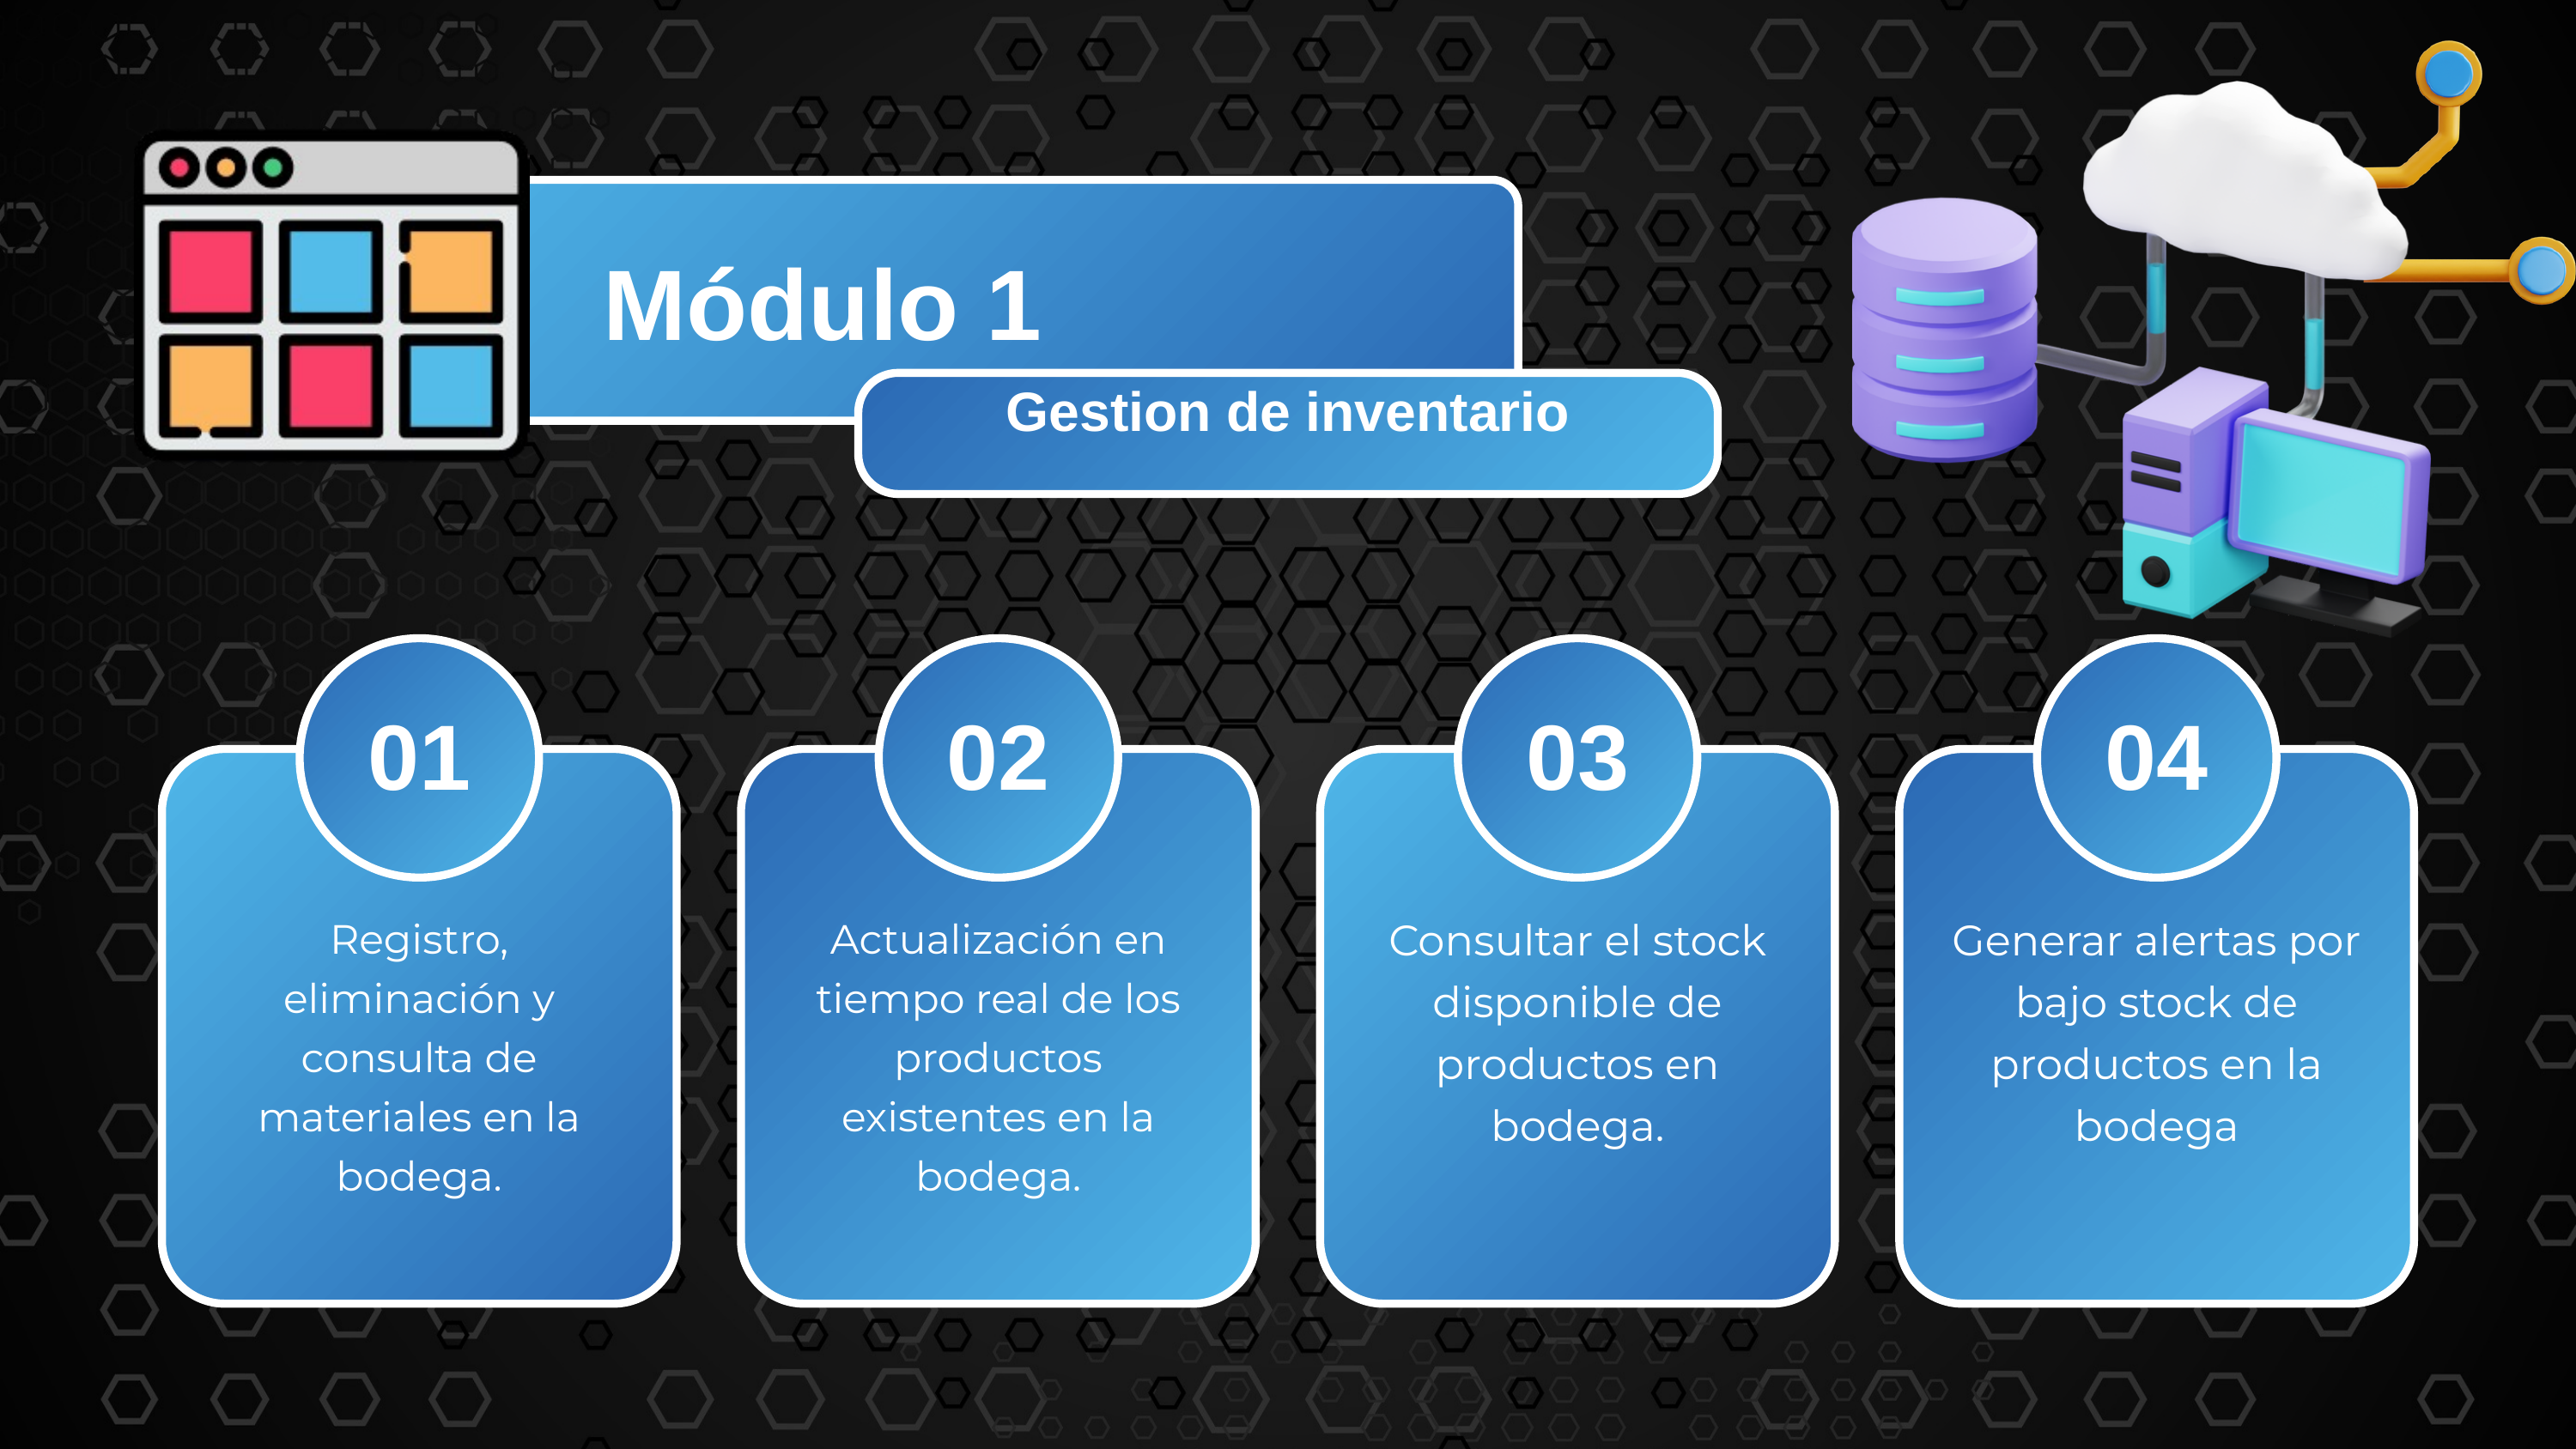

Módulo 1

Gestion de inventario

01

02

03

04

Registro, eliminación y consulta de materiales en la bodega.
Actualización en tiempo real de los productos existentes en la bodega.
Consultar el stock disponible de productos en bodega.
Generar alertas por bajo stock de productos en la bodega